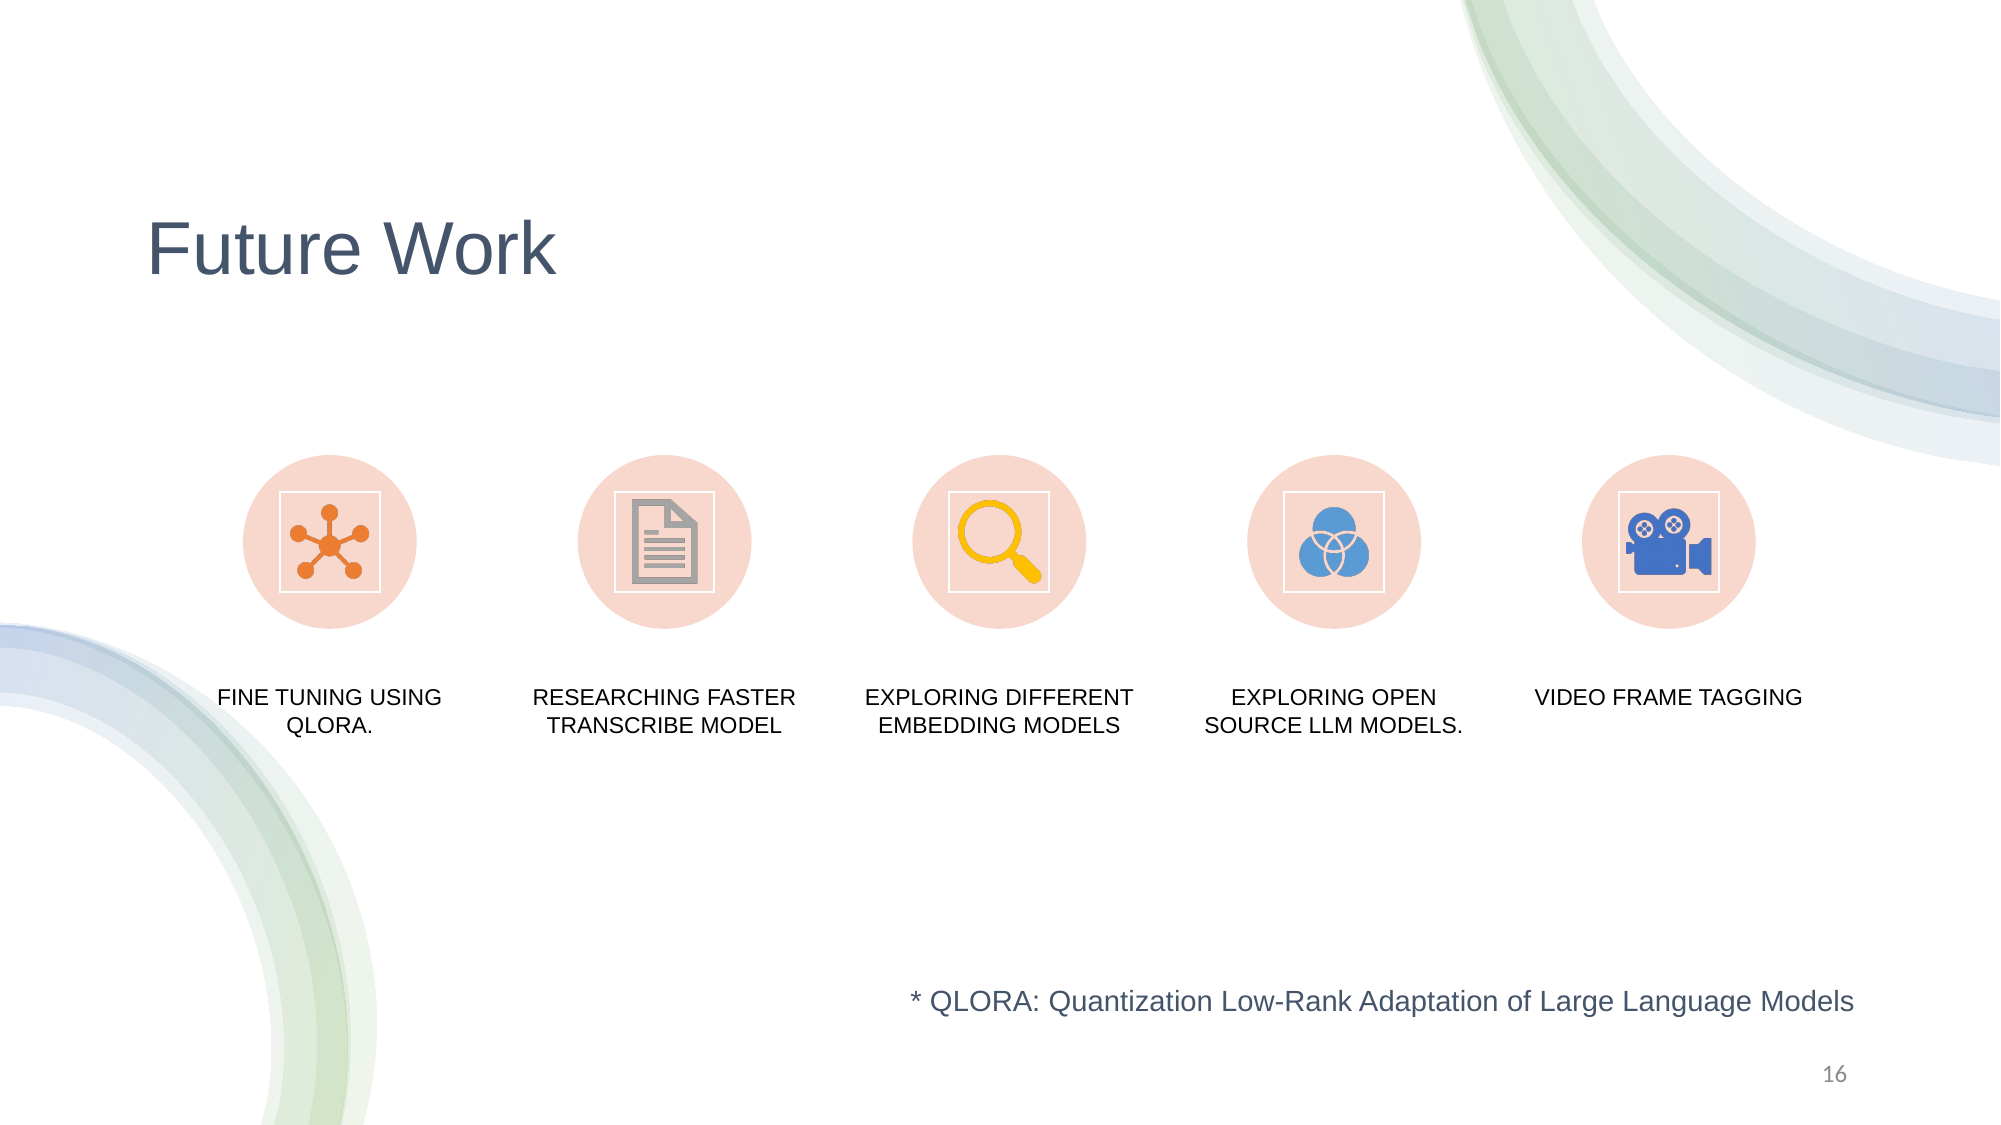

# Future Work
Fine Tuning using QLORA.
Researching faster Transcribe model
Exploring different embedding models
Exploring Open Source LLM Models.
Video Frame Tagging

* QLORA: Quantization Low-Rank Adaptation of Large Language Models
16